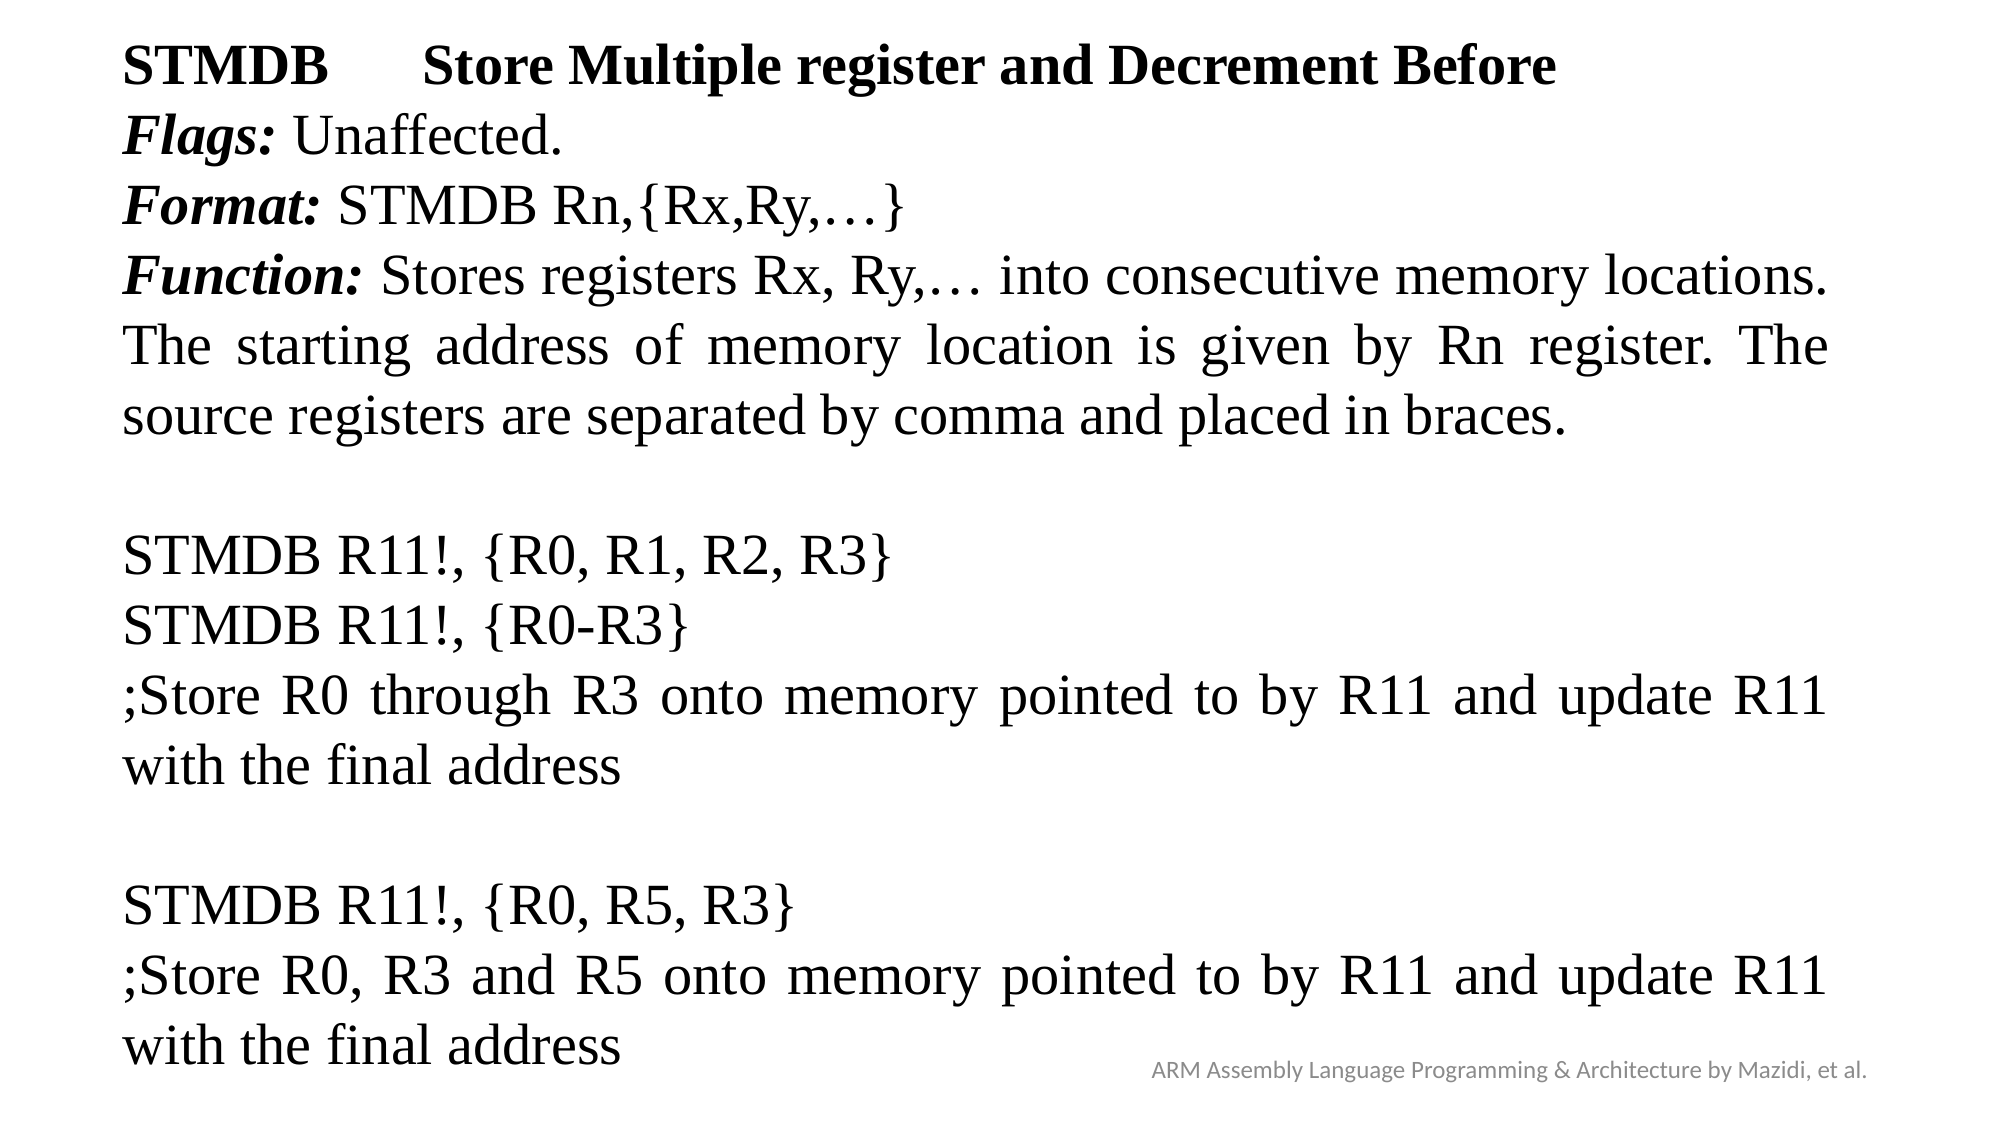

STMDB 	Store Multiple register and Decrement Before
Flags: Unaffected.
Format: STMDB Rn,{Rx,Ry,…}
Function: Stores registers Rx, Ry,… into consecutive memory locations. The starting address of memory location is given by Rn register. The source registers are separated by comma and placed in braces.

STMDB R11!, {R0, R1, R2, R3}
STMDB R11!, {R0-R3}
;Store R0 through R3 onto memory pointed to by R11 and update R11 with the final address

STMDB R11!, {R0, R5, R3}
;Store R0, R3 and R5 onto memory pointed to by R11 and update R11 with the final address

ARM Assembly Language Programming & Architecture by Mazidi, et al.